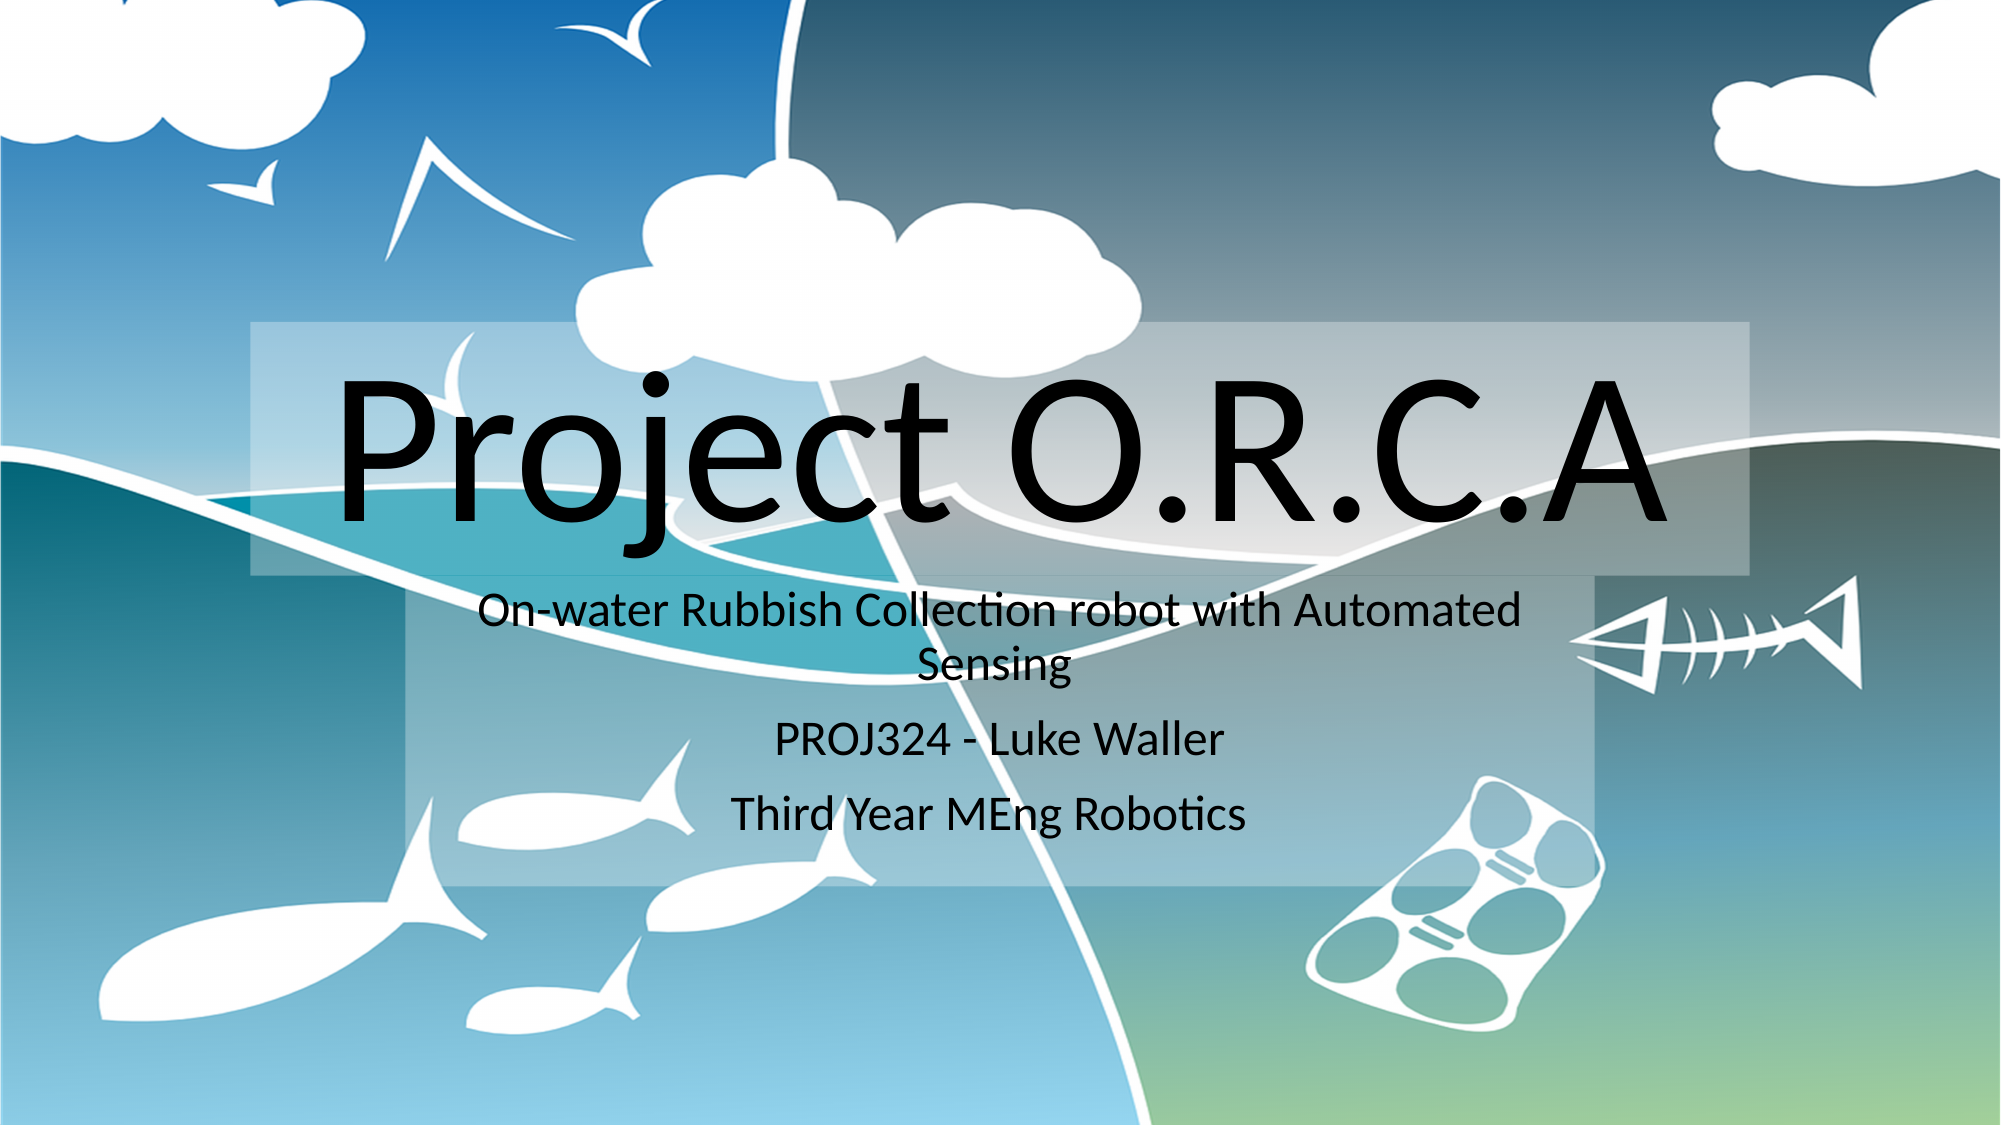

# Project O.R.C.A
On-water Rubbish Collection robot with Automated Sensing
PROJ324 - Luke Waller
Third Year MEng Robotics